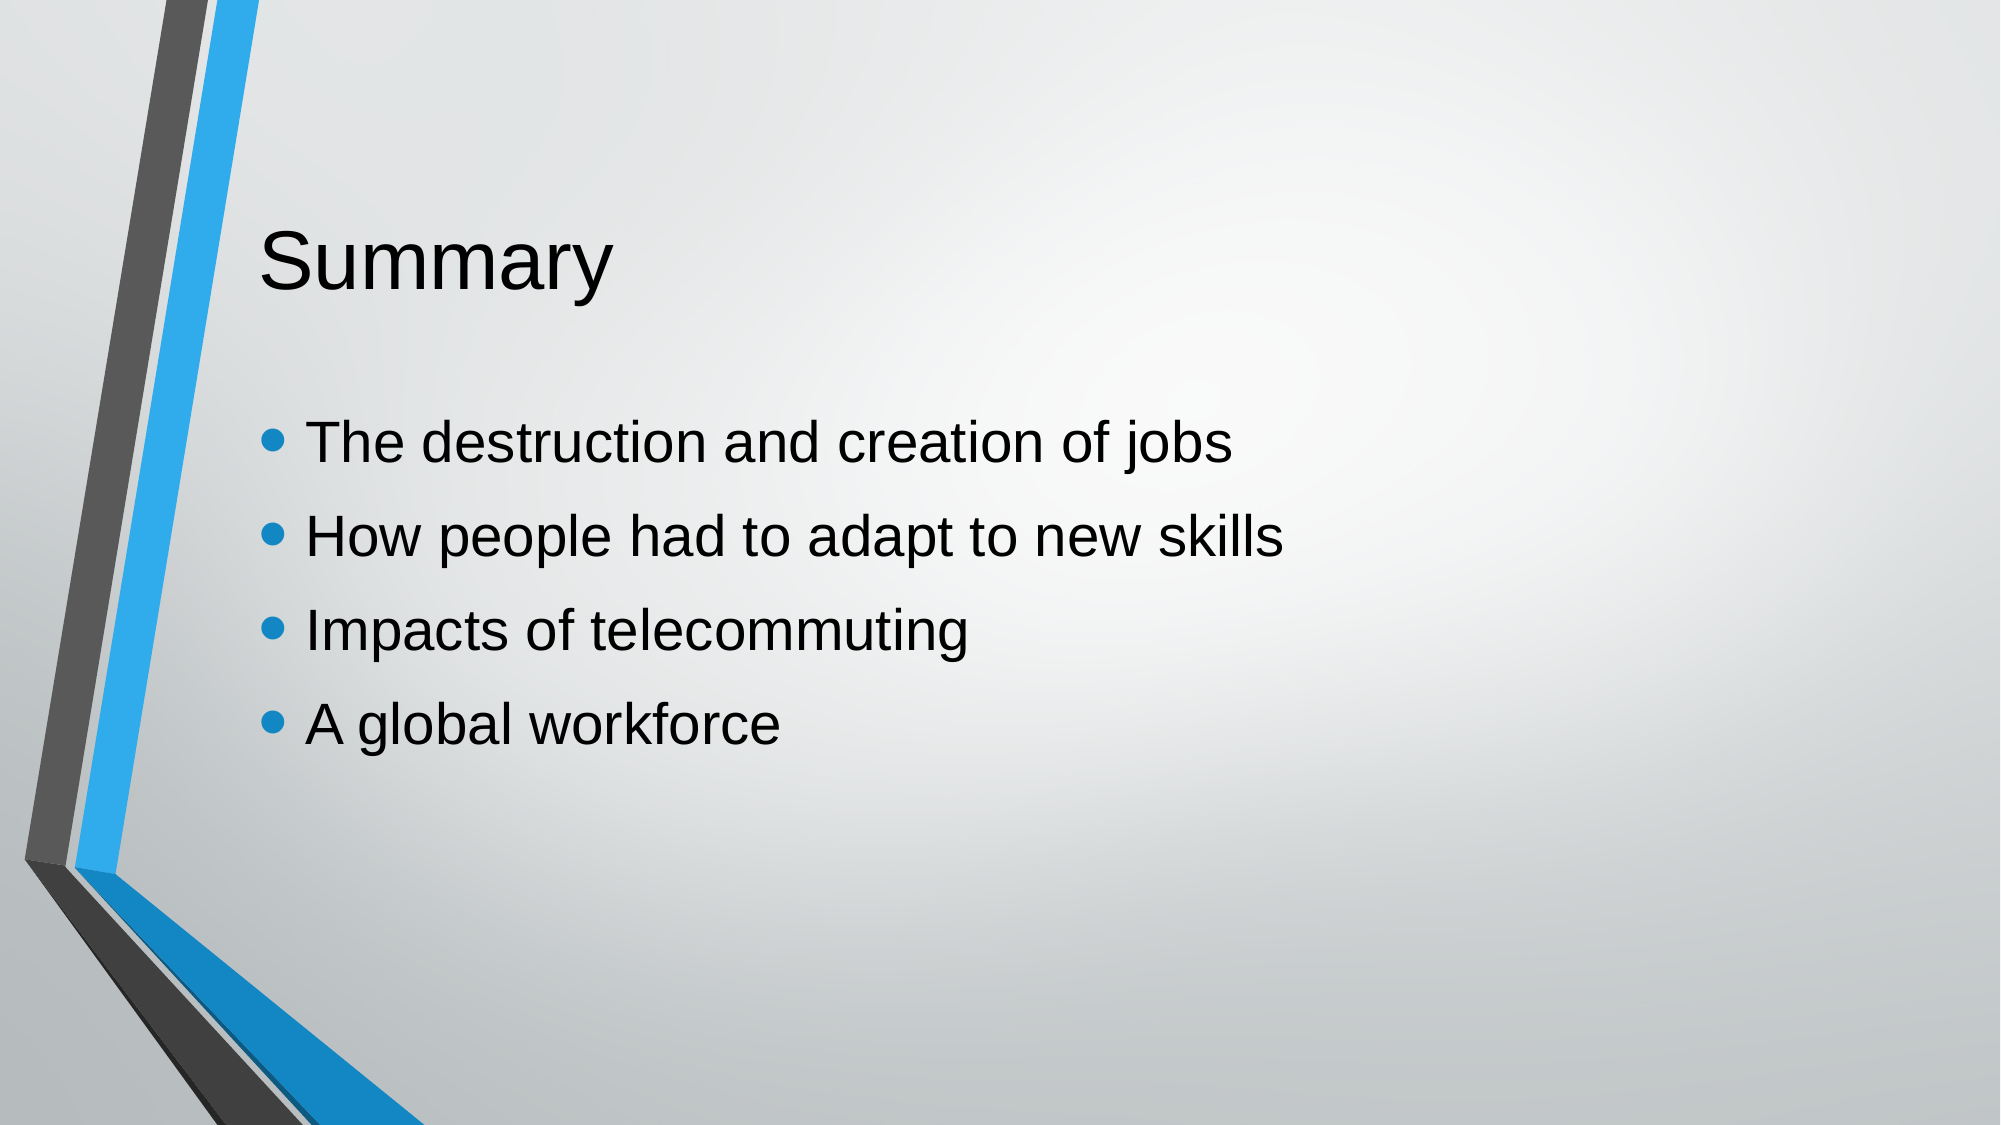

# Summary
The destruction and creation of jobs
How people had to adapt to new skills
Impacts of telecommuting
A global workforce